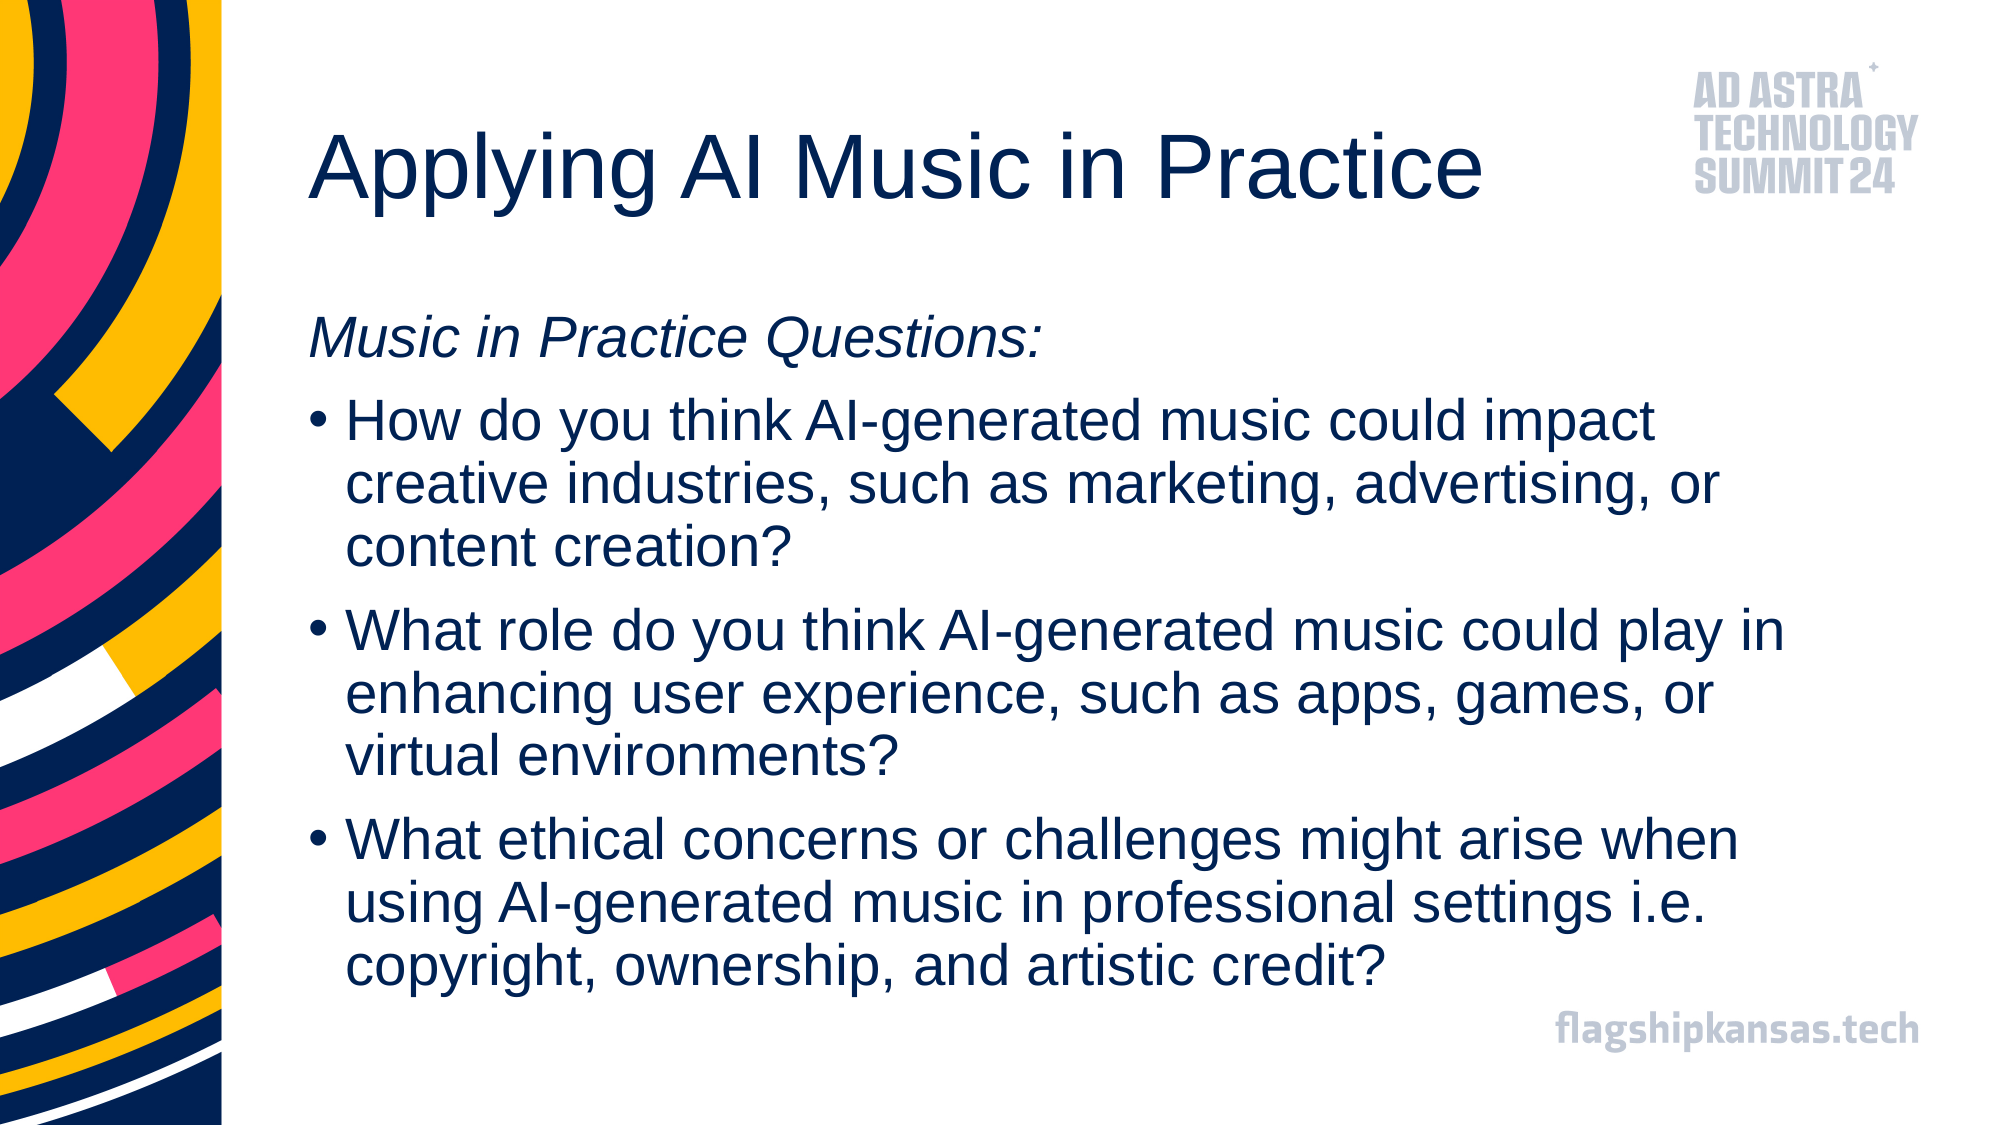

# Applying AI Music in Practice
Music in Practice Questions:
How do you think AI-generated music could impact creative industries, such as marketing, advertising, or content creation?
What role do you think AI-generated music could play in enhancing user experience, such as apps, games, or virtual environments?
What ethical concerns or challenges might arise when using AI-generated music in professional settings i.e. copyright, ownership, and artistic credit?